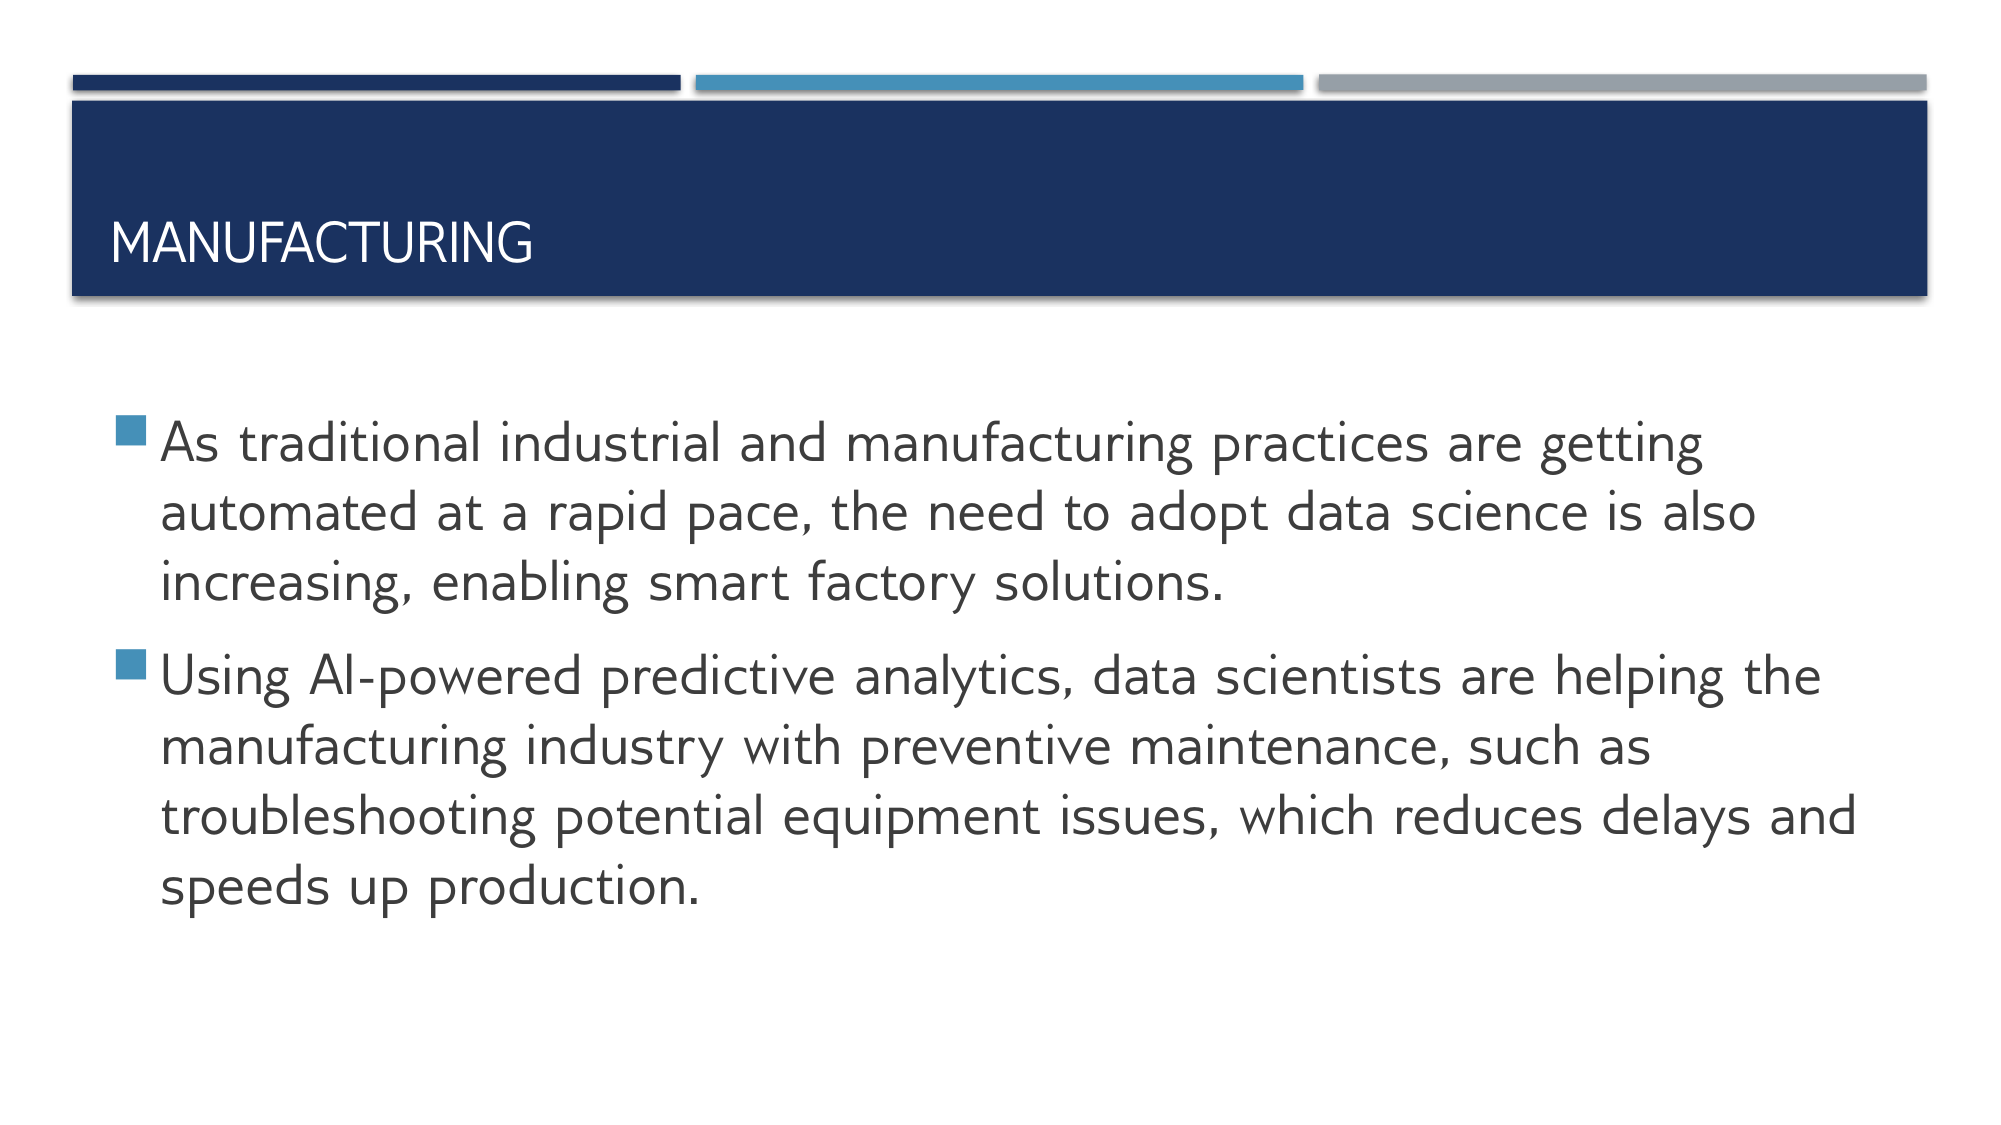

# Manufacturing
As traditional industrial and manufacturing practices are getting automated at a rapid pace, the need to adopt data science is also increasing, enabling smart factory solutions.
Using AI-powered predictive analytics, data scientists are helping the manufacturing industry with preventive maintenance, such as troubleshooting potential equipment issues, which reduces delays and speeds up production.